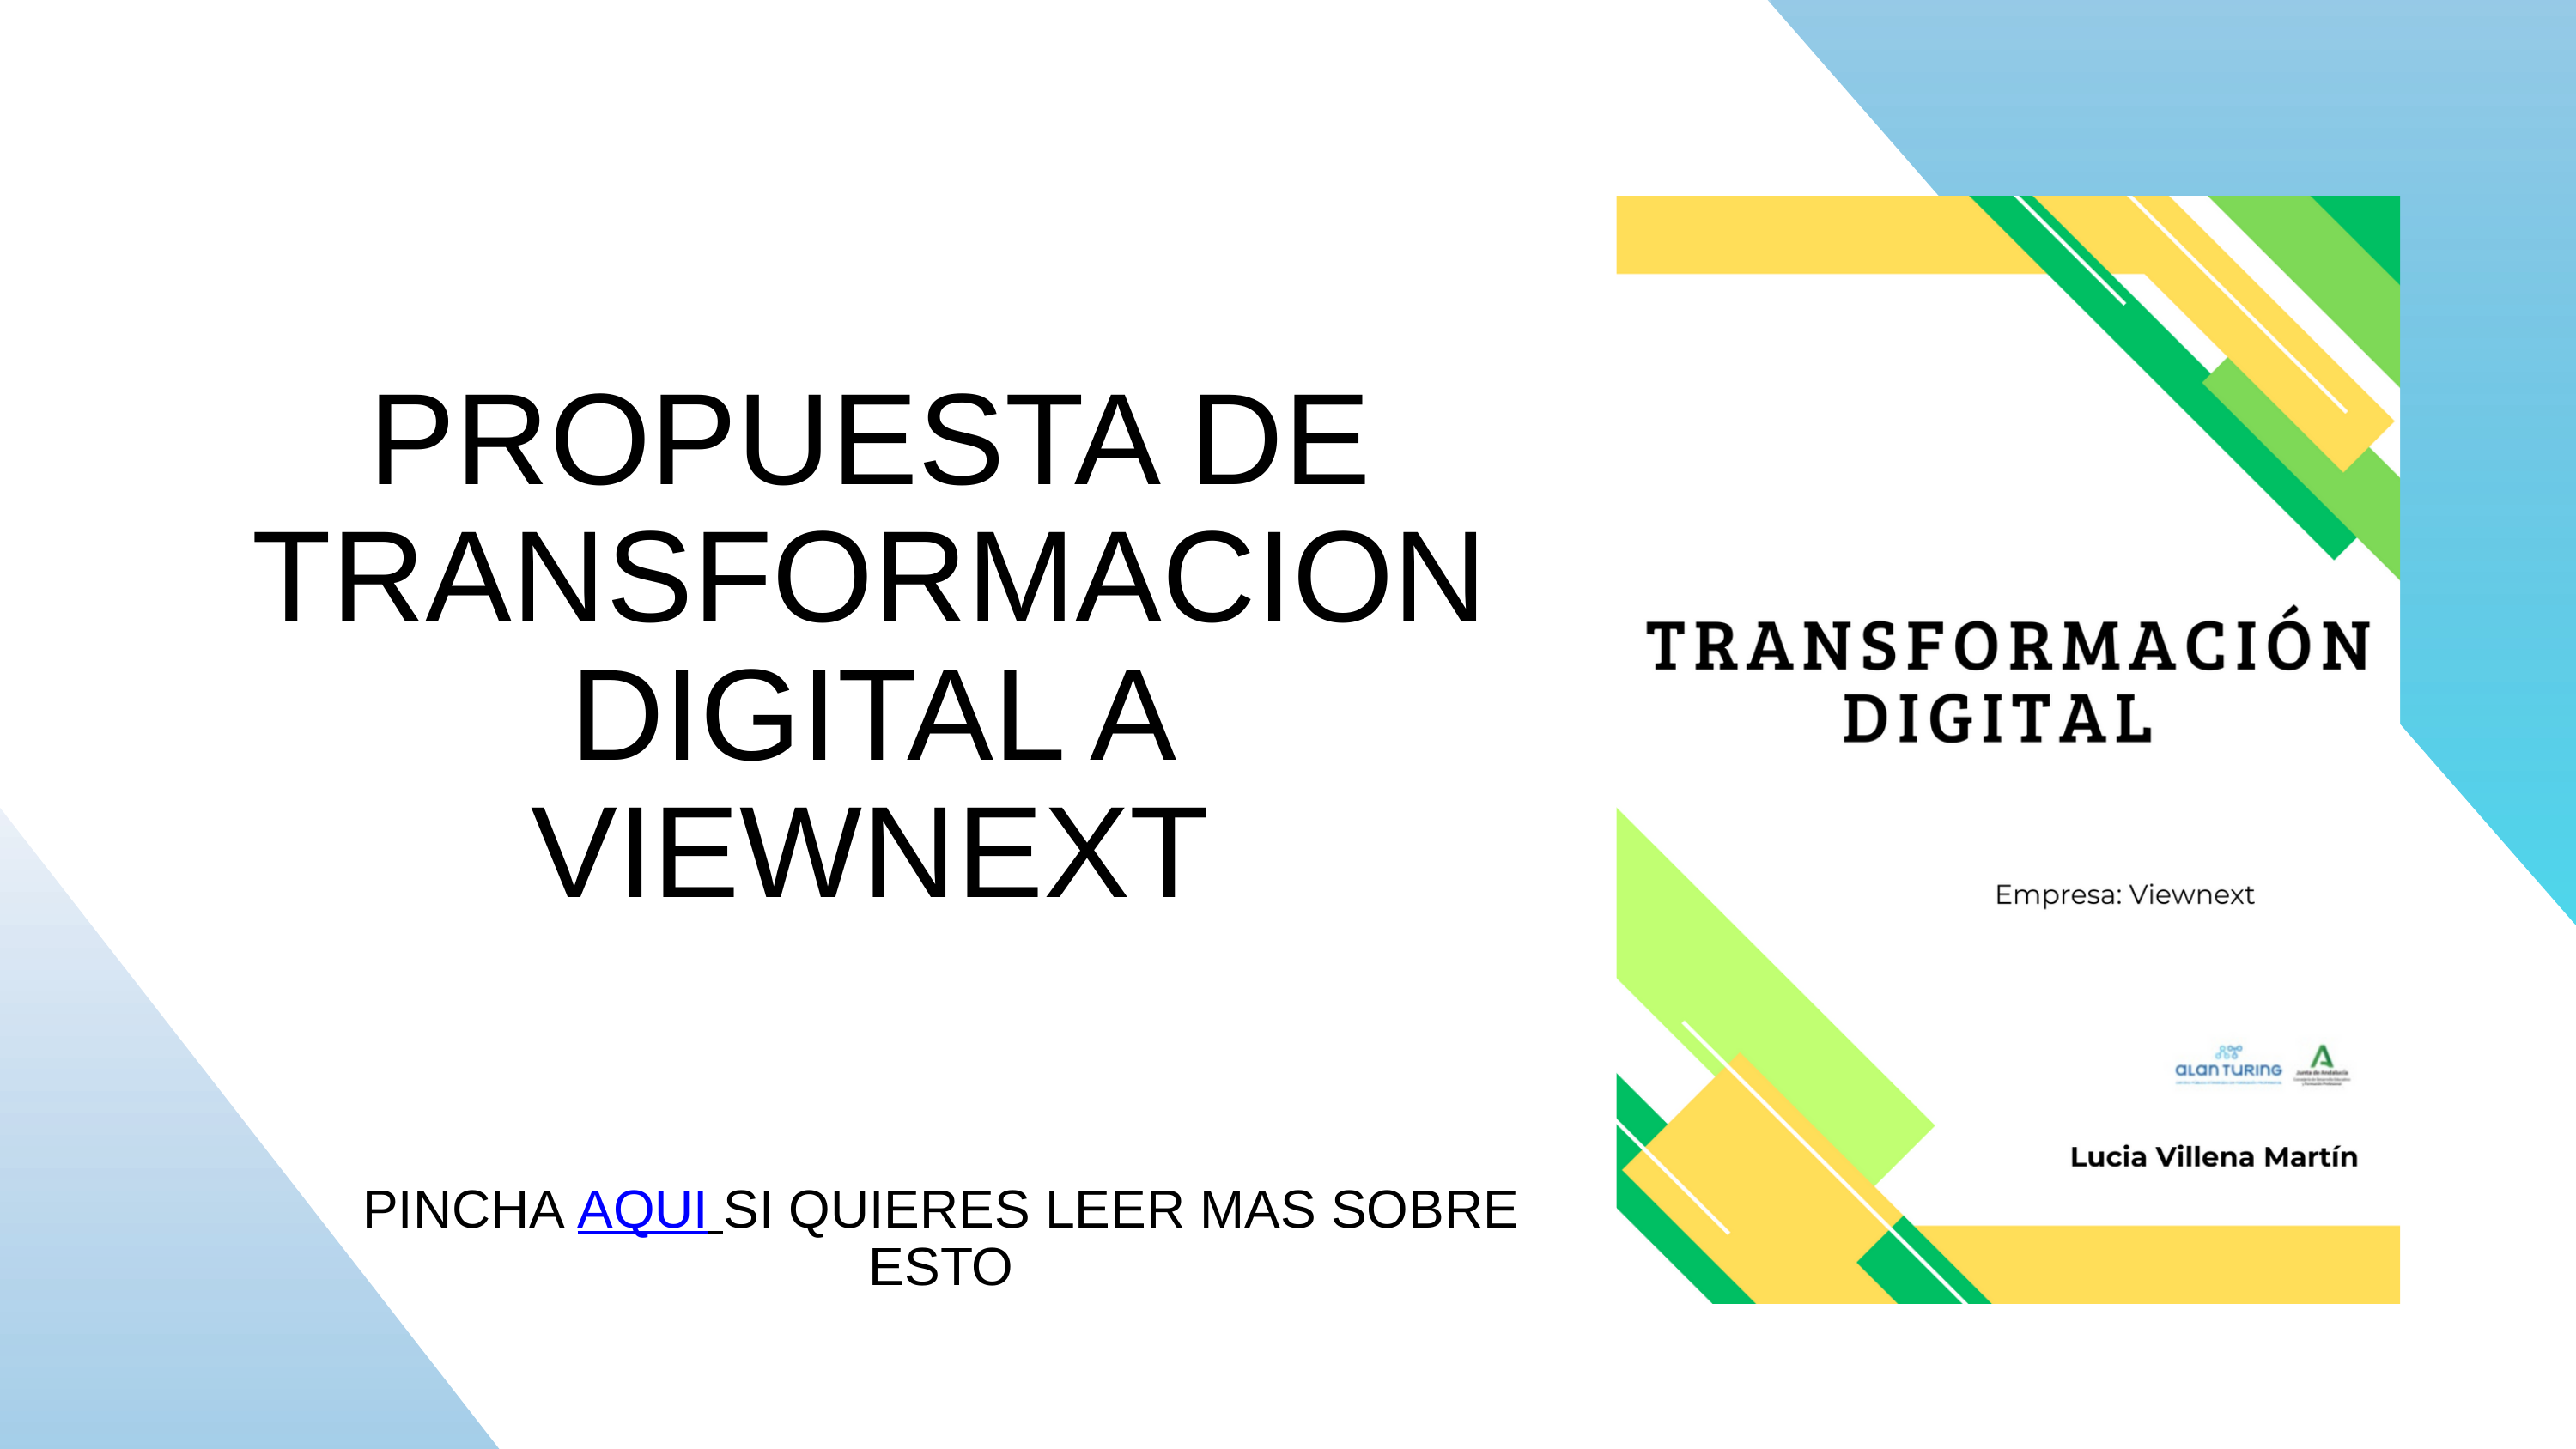

PROPUESTA DE TRANSFORMACION DIGITAL A VIEWNEXT

PINCHA AQUI SI QUIERES LEER MAS SOBRE ESTO